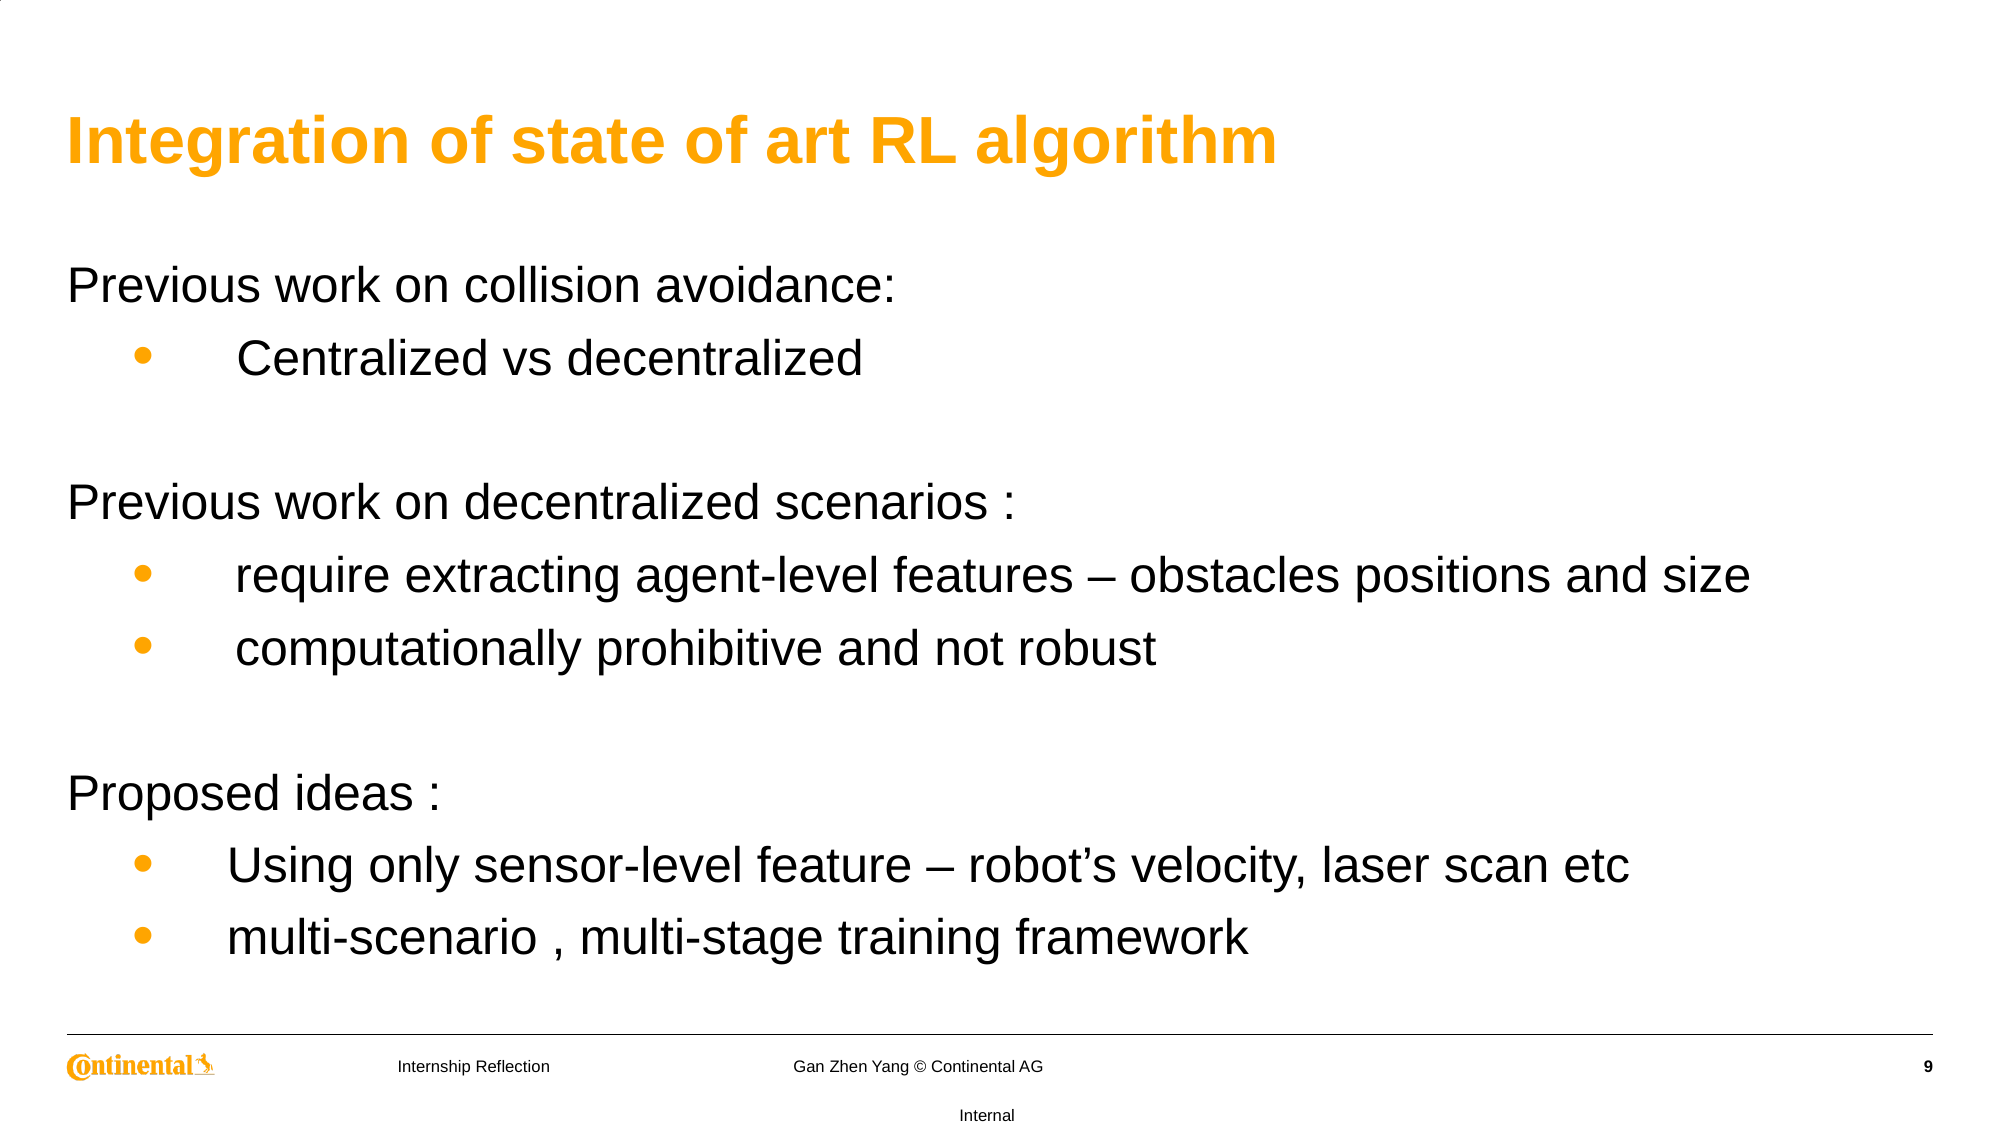

# Integration of state of art RL algorithm
Previous work on collision avoidance:
Centralized vs decentralized

Previous work on decentralized scenarios :
require extracting agent-level features – obstacles positions and size
computationally prohibitive and not robust

Proposed ideas :
Using only sensor-level feature – robot’s velocity, laser scan etc
multi-scenario , multi-stage training framework

Gan Zhen Yang © Continental AG
9